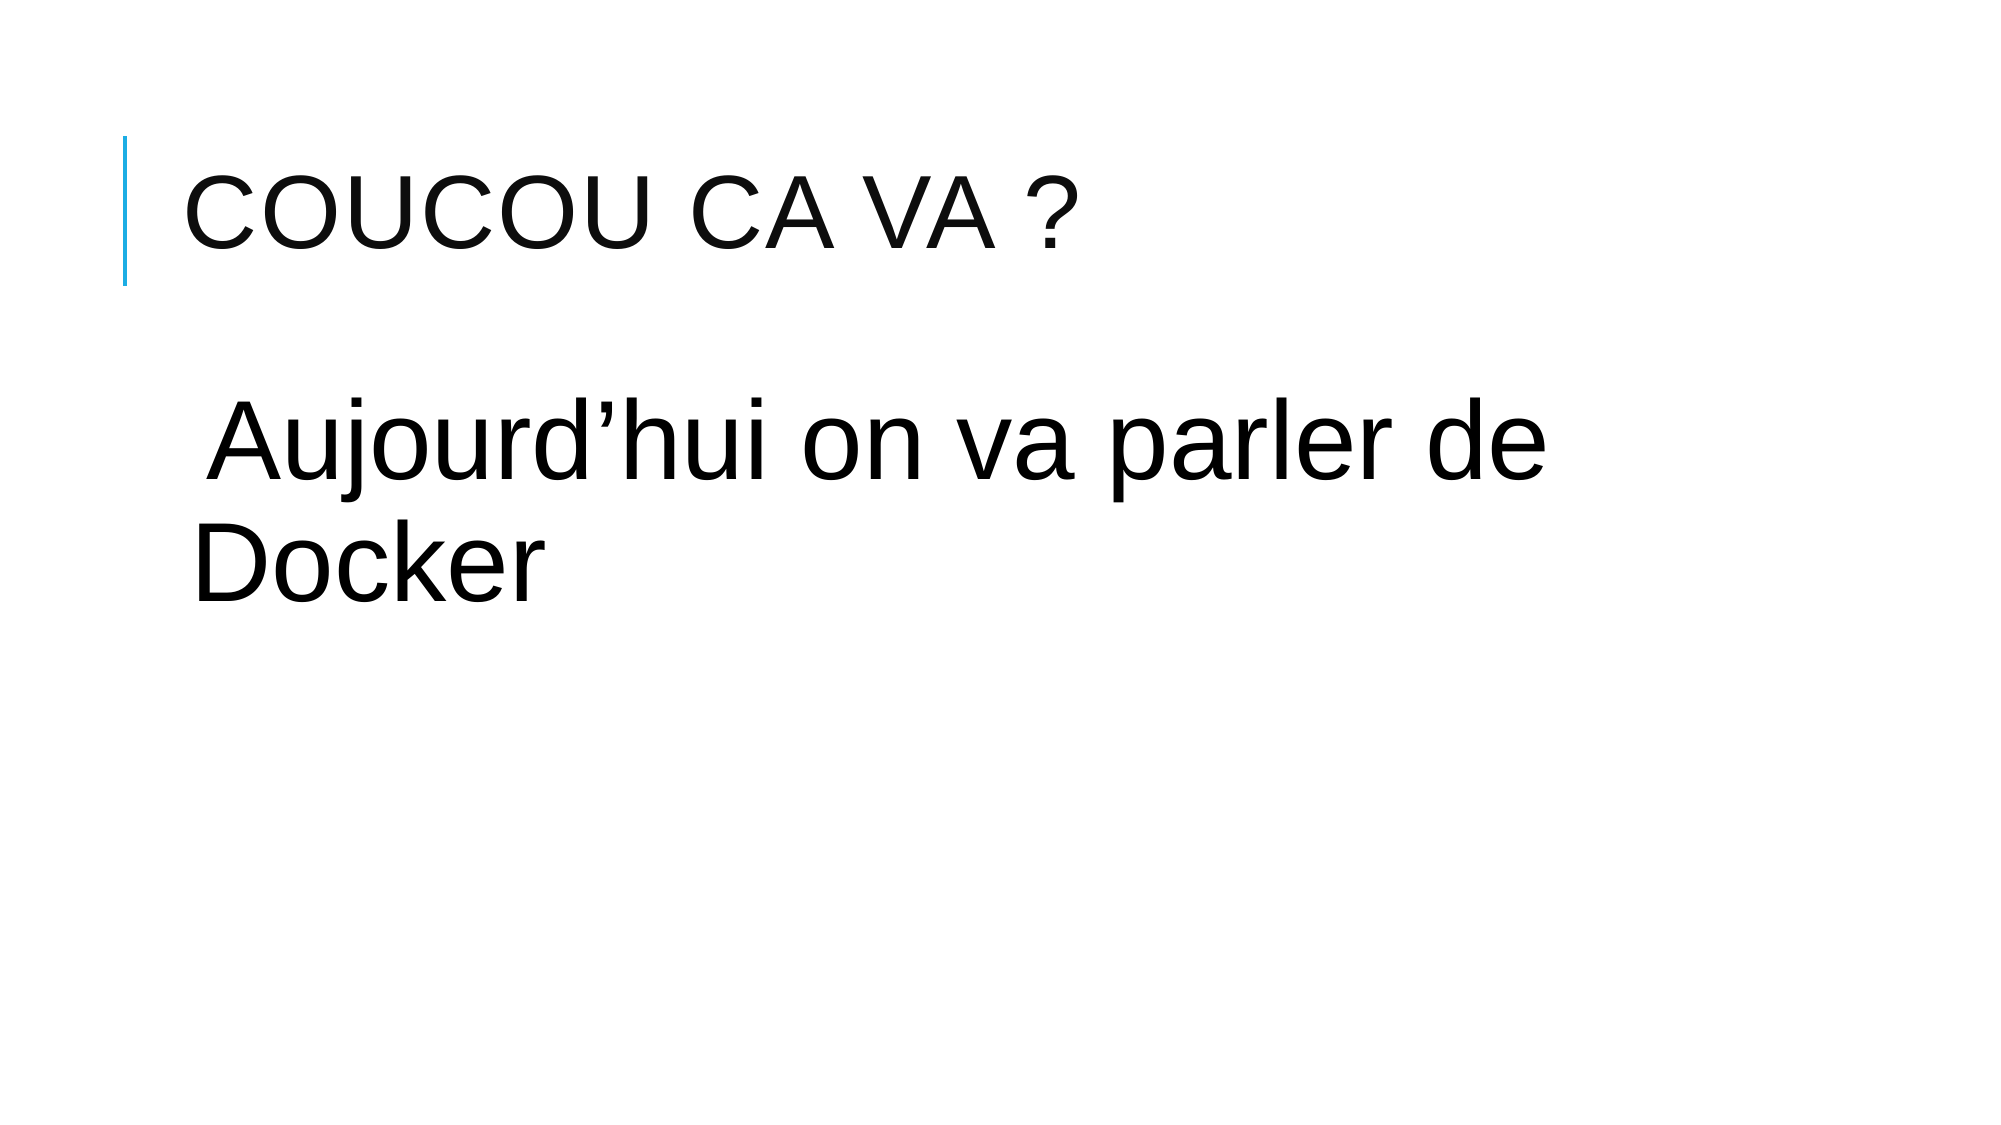

# Coucou ca va ?
Aujourd’hui on va parler de Docker